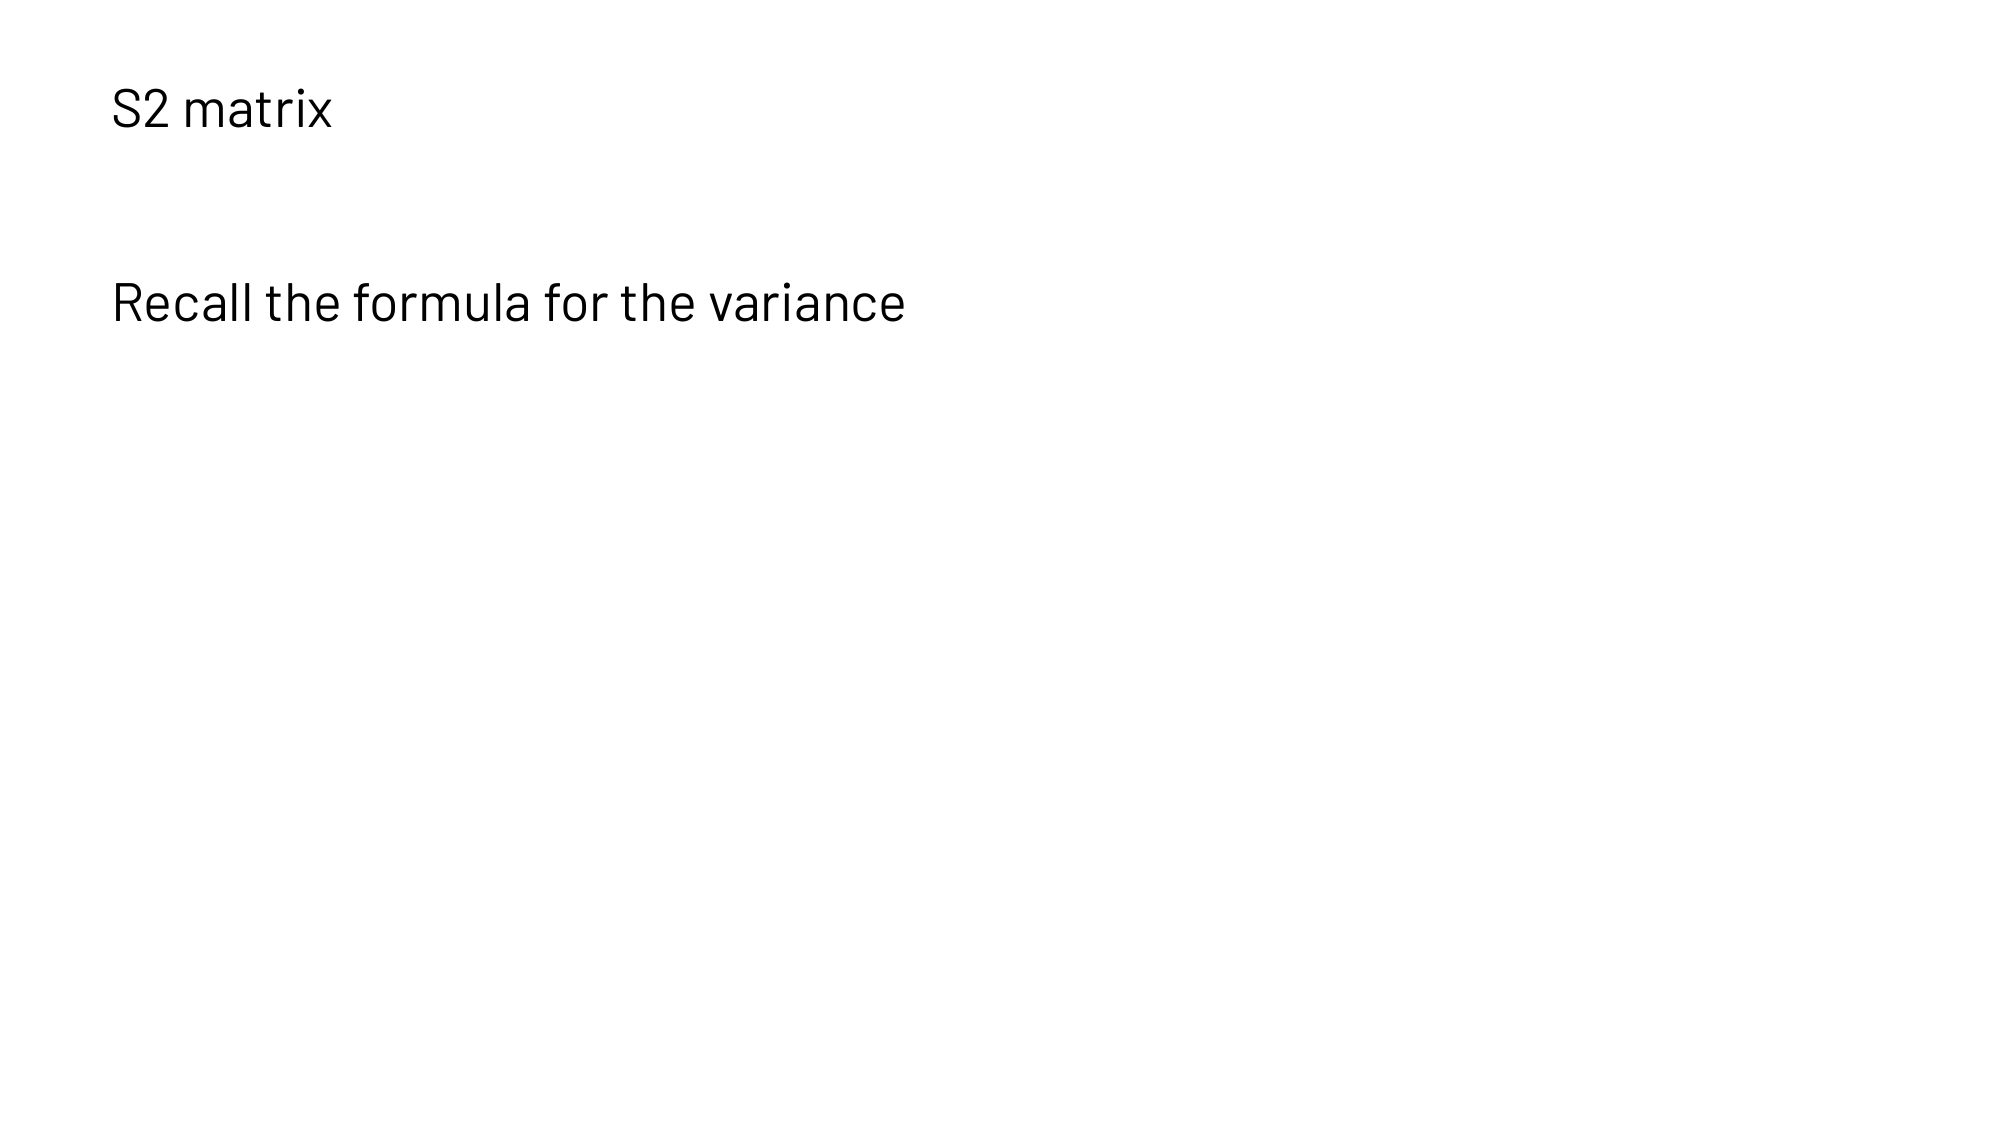

S2 matrix

Recall the formula for the variance